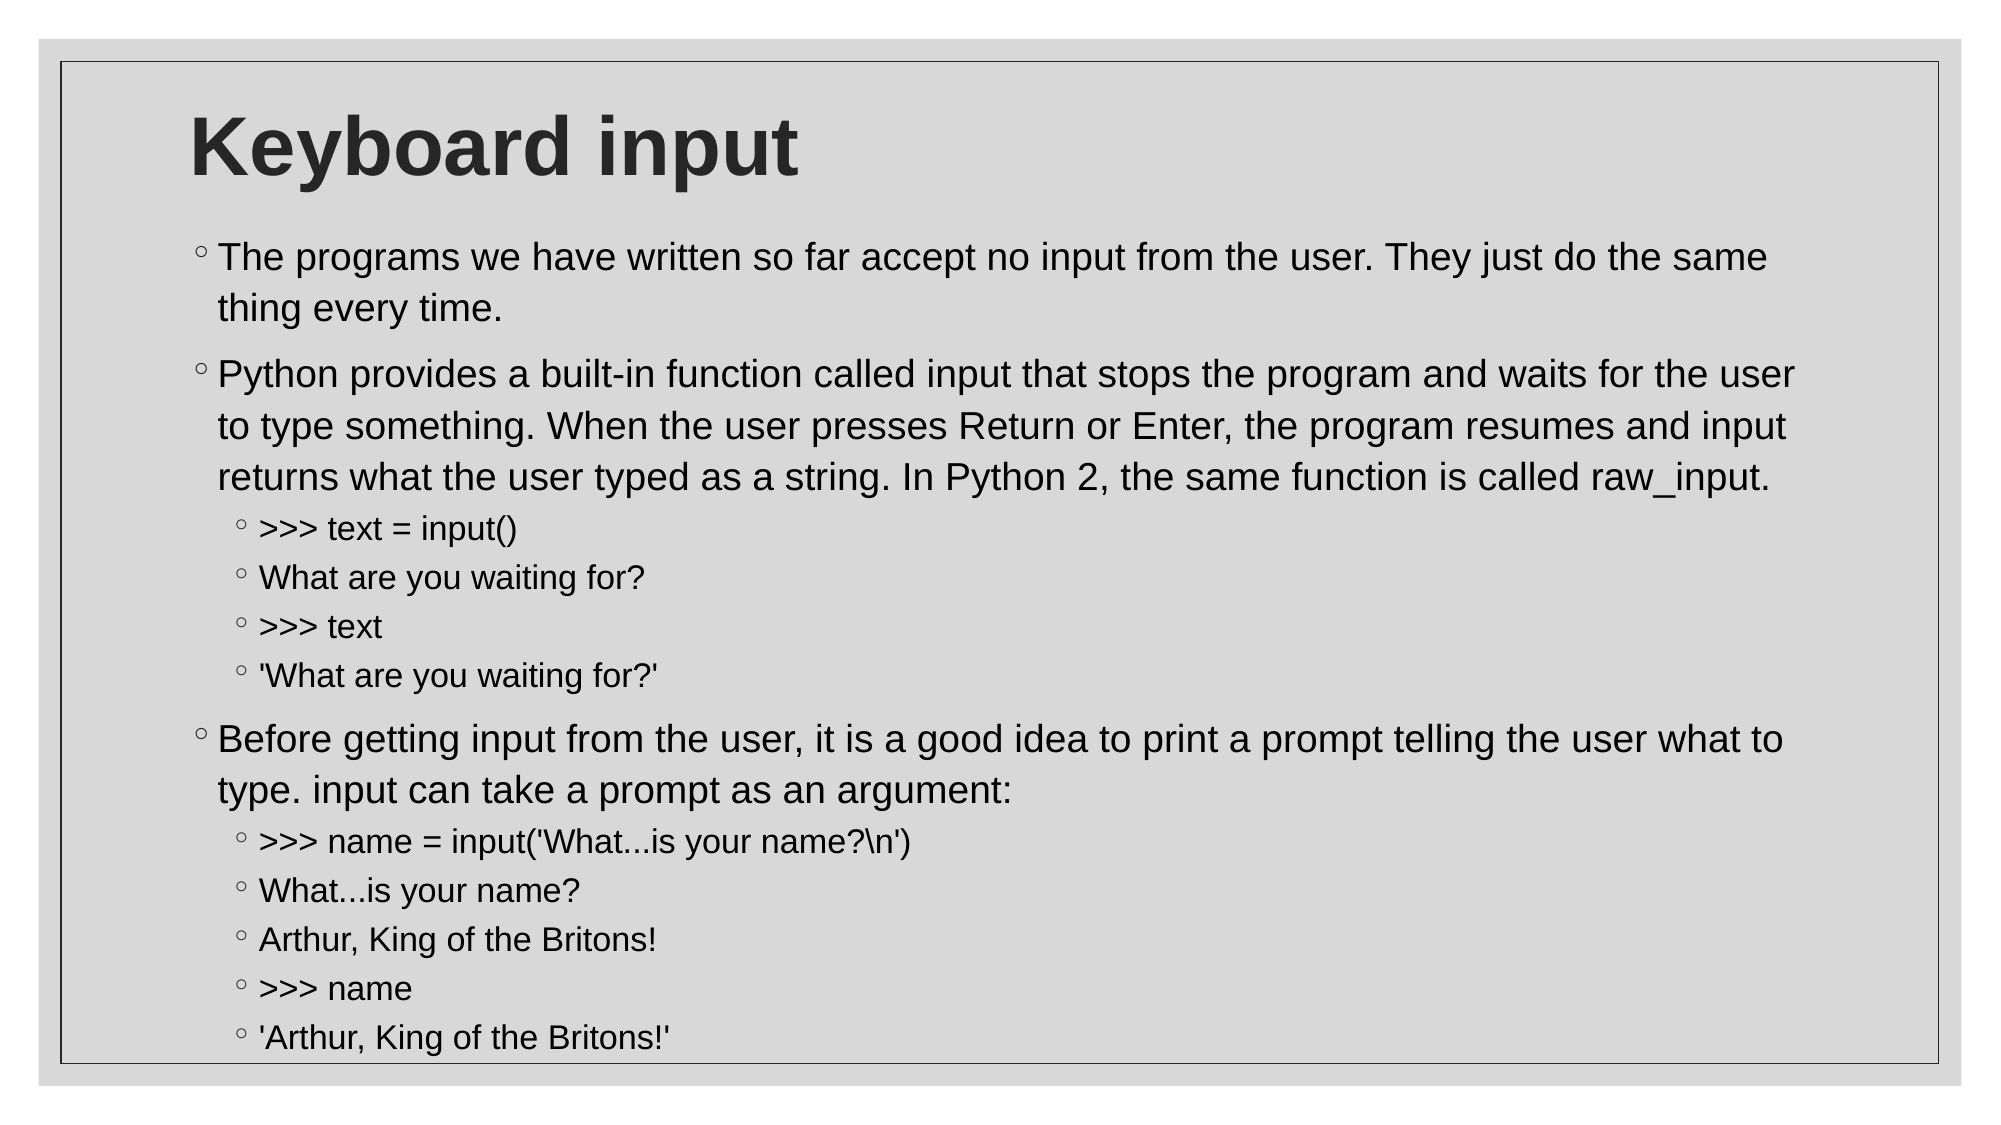

# Keyboard input
The programs we have written so far accept no input from the user. They just do the same thing every time.
Python provides a built-in function called input that stops the program and waits for the user to type something. When the user presses Return or Enter, the program resumes and input returns what the user typed as a string. In Python 2, the same function is called raw_input.
>>> text = input()
What are you waiting for?
>>> text
'What are you waiting for?'
Before getting input from the user, it is a good idea to print a prompt telling the user what to type. input can take a prompt as an argument:
>>> name = input('What...is your name?\n')
What...is your name?
Arthur, King of the Britons!
>>> name
'Arthur, King of the Britons!'